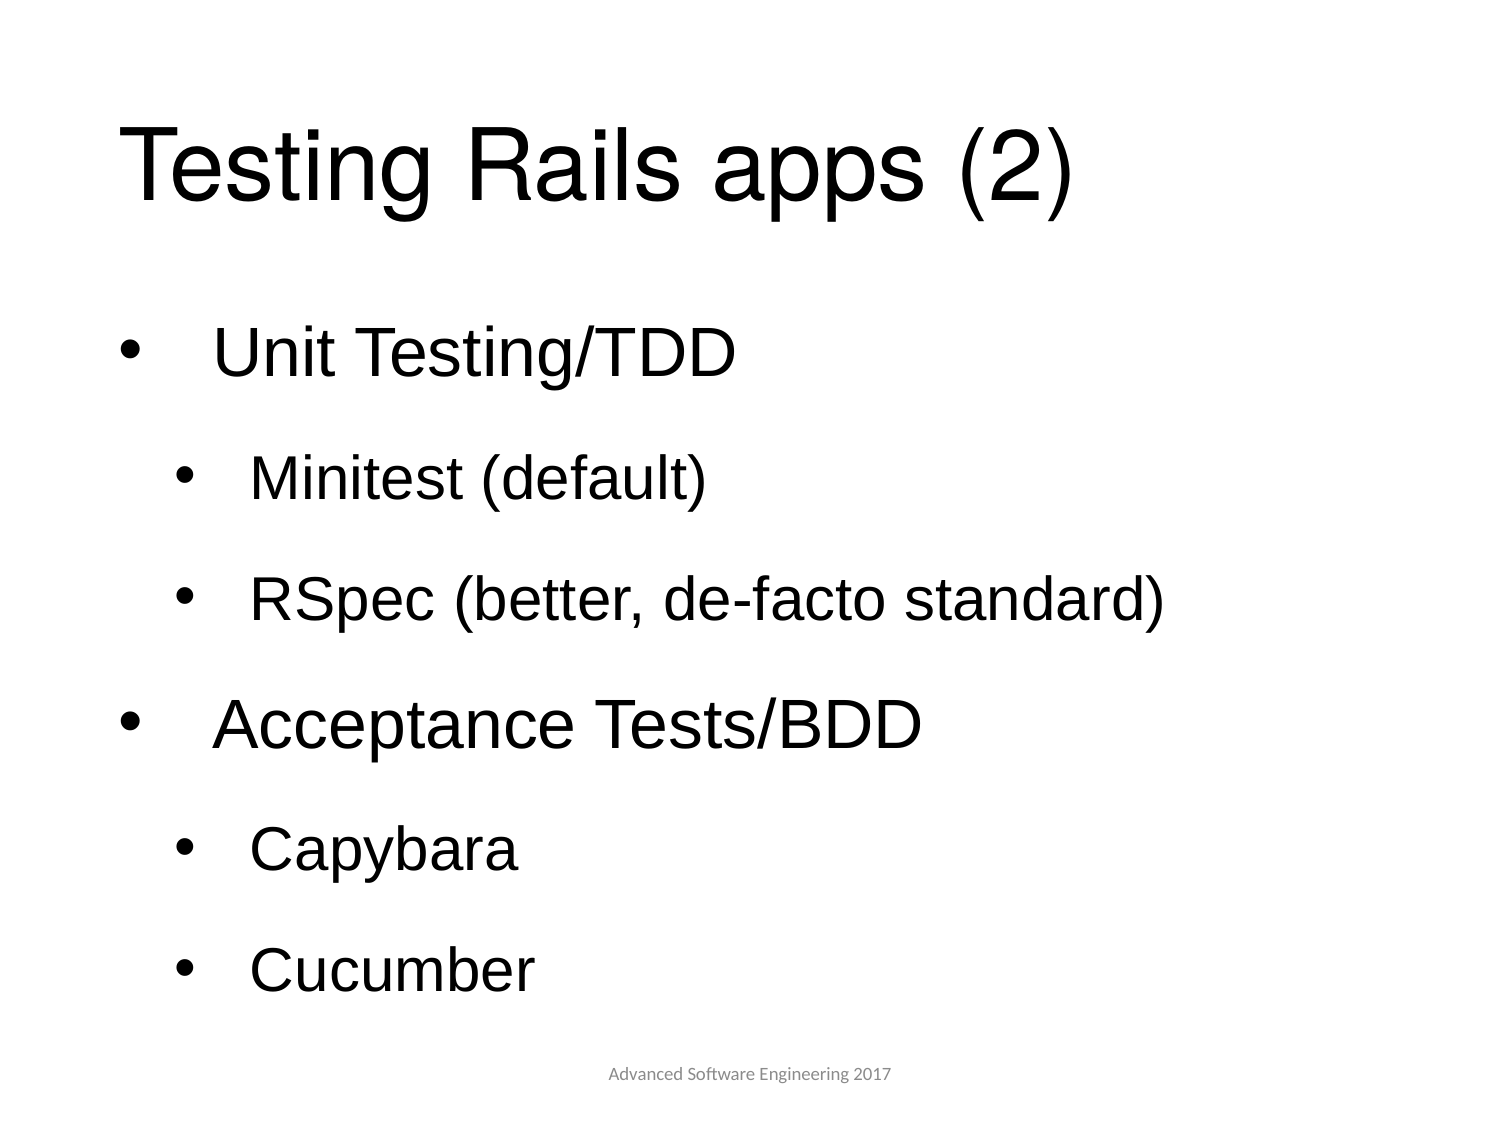

# Testing Rails apps (2)
Unit Testing/TDD
Minitest (default)
RSpec (better, de-facto standard)
Acceptance Tests/BDD
Capybara
Cucumber
Advanced Software Engineering 2017